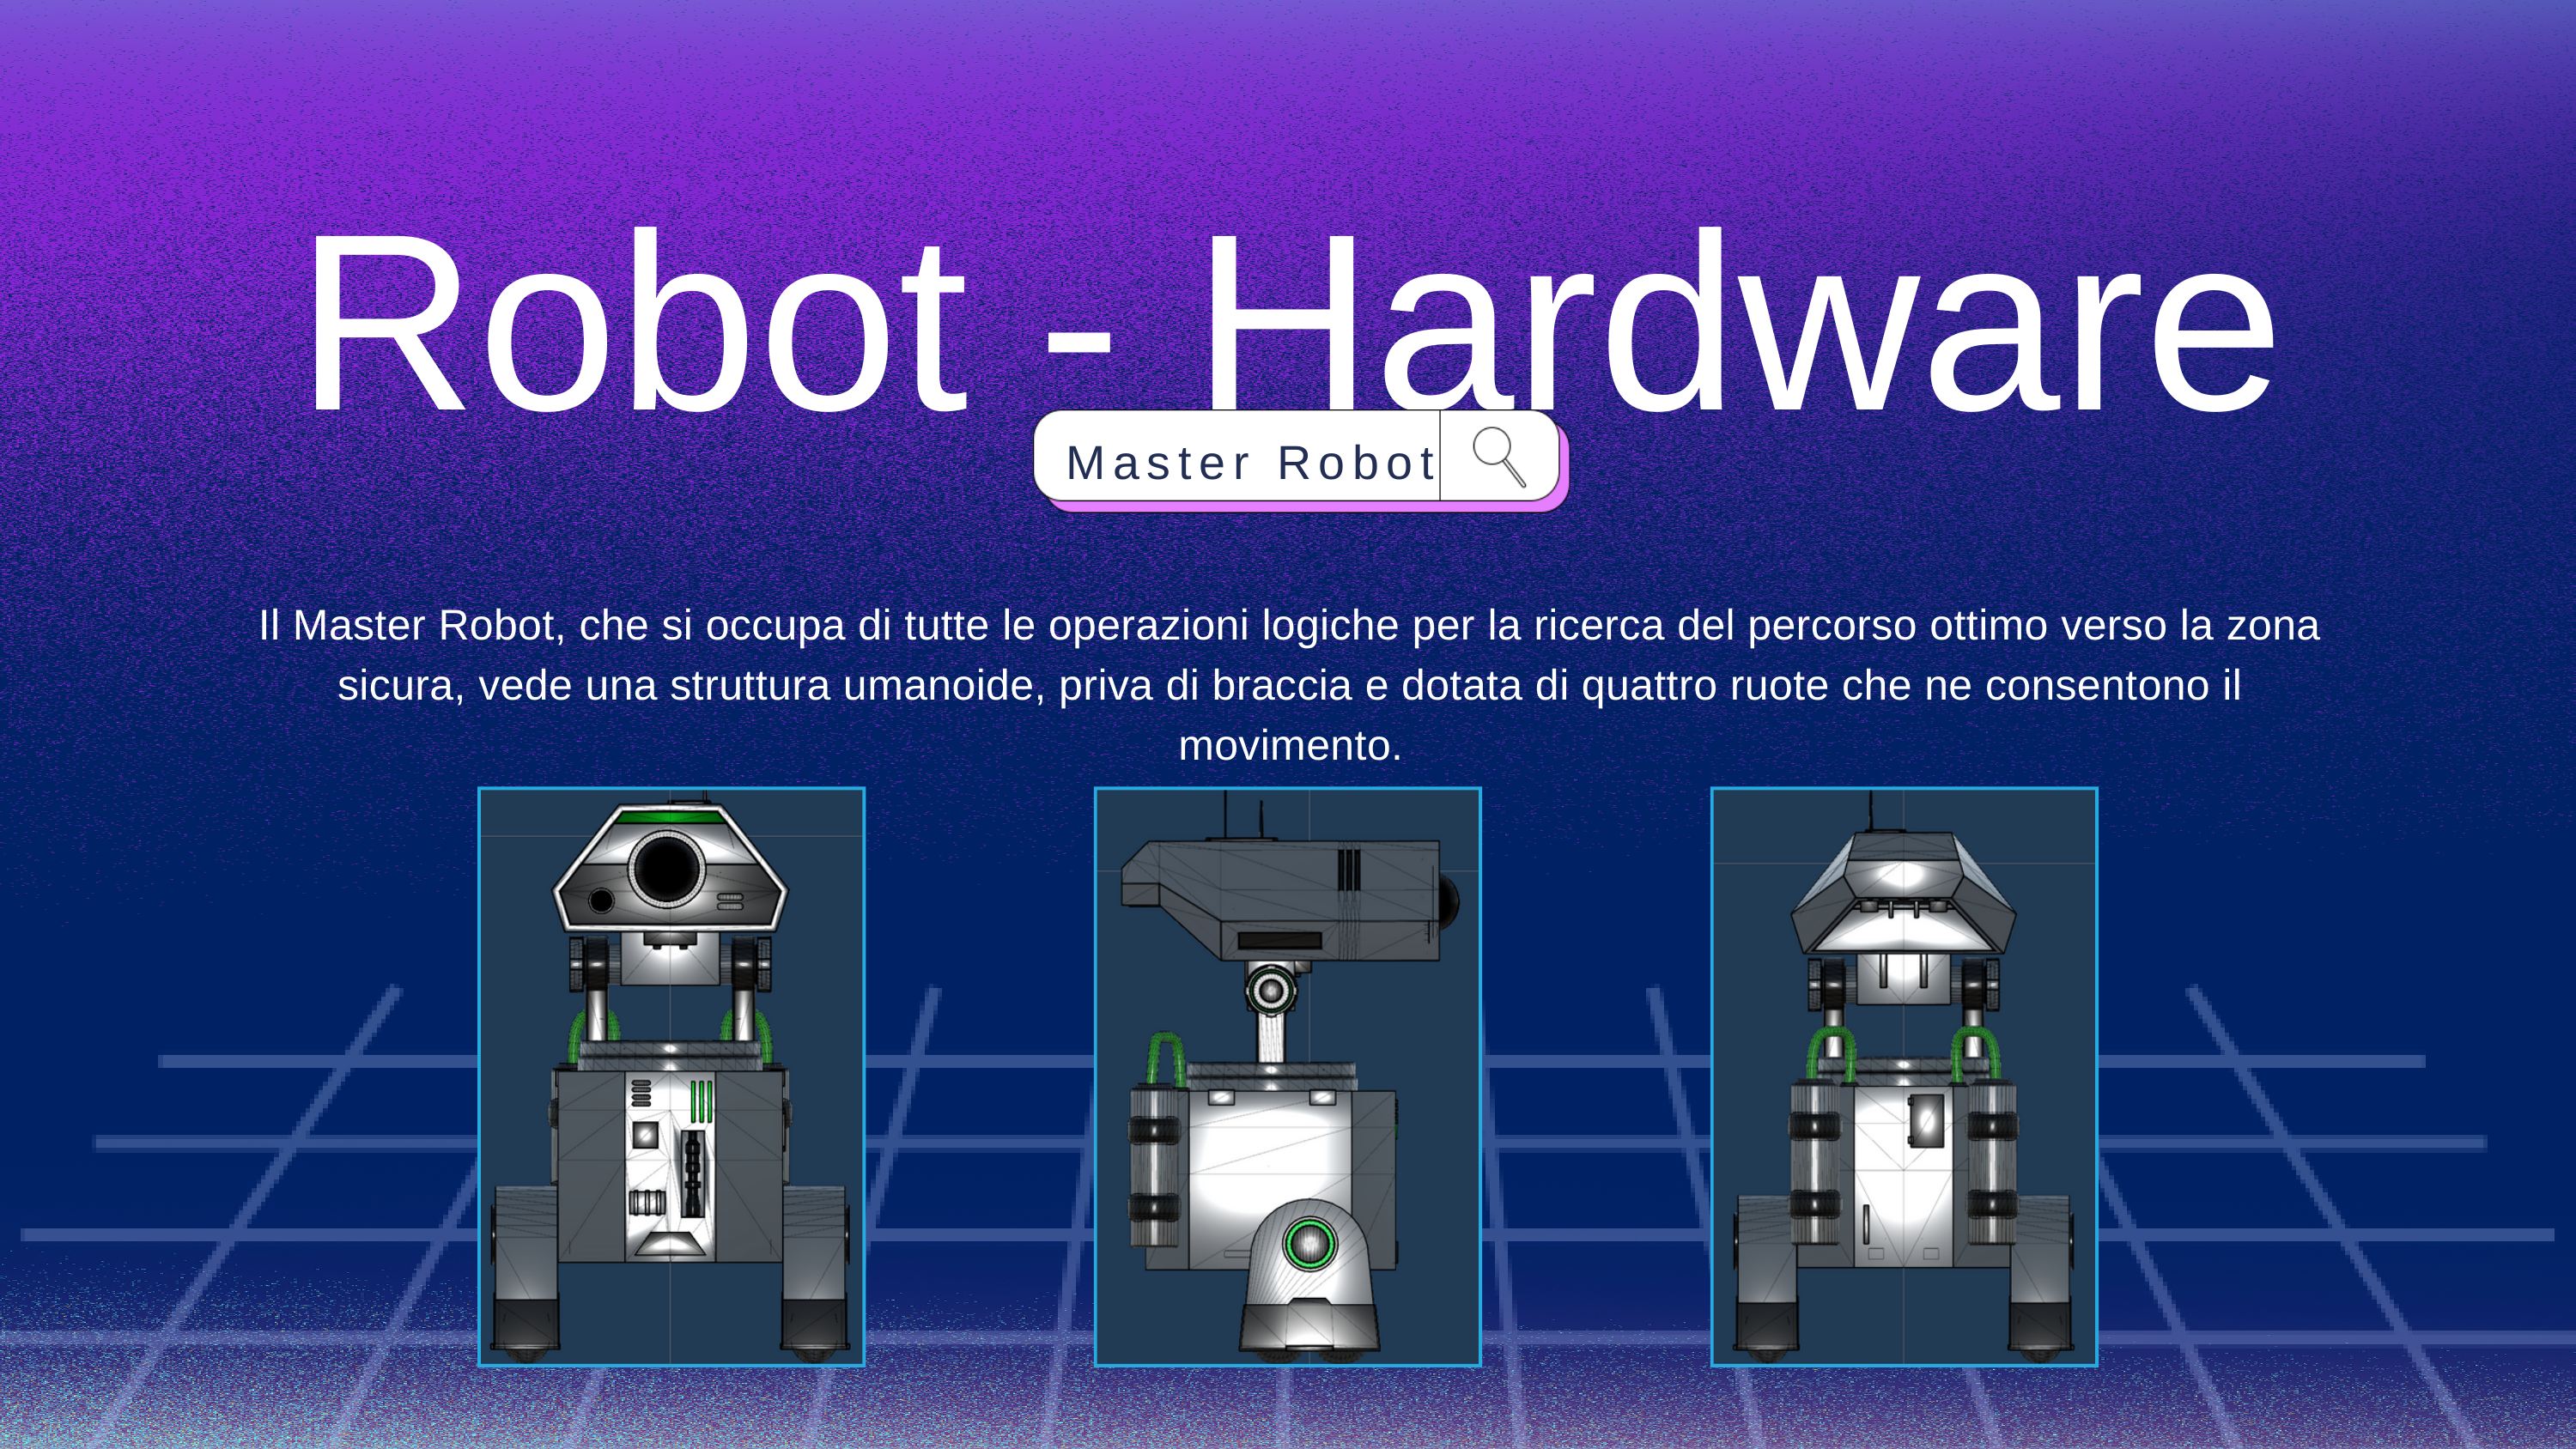

Robot - Hardware

Master Robot
Il Master Robot, che si occupa di tutte le operazioni logiche per la ricerca del percorso ottimo verso la zona sicura, vede una struttura umanoide, priva di braccia e dotata di quattro ruote che ne consentono il movimento.